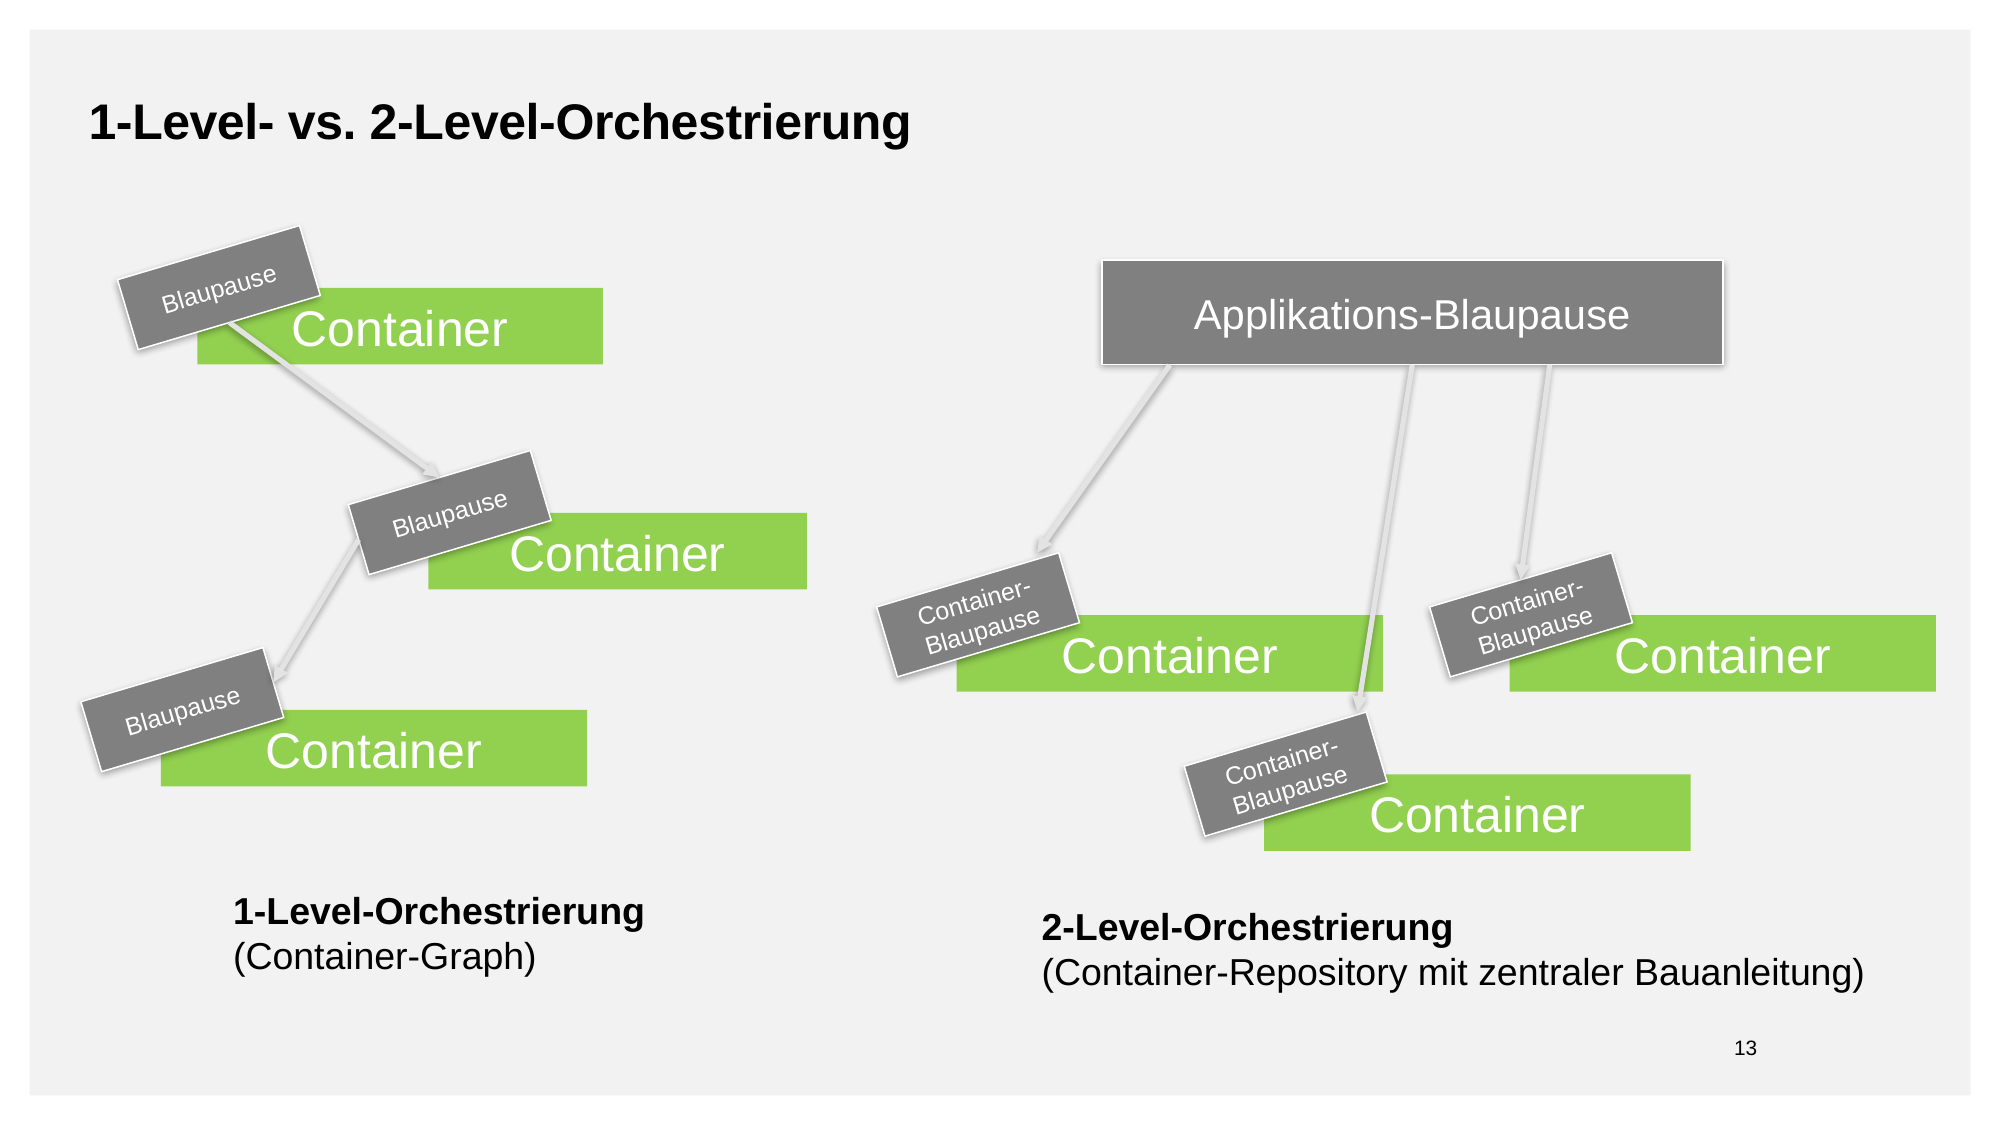

1-Level- vs. 2-Level-Orchestrierung
Blaupause
Applikations-Blaupause
Container

Blaupause
Container

Container-Blaupause
Container-Blaupause
Container
Container
Blaupause
Container
Container-Blaupause
Container
1-Level-Orchestrierung
(Container-Graph)
2-Level-Orchestrierung
(Container-Repository mit zentraler Bauanleitung)
13